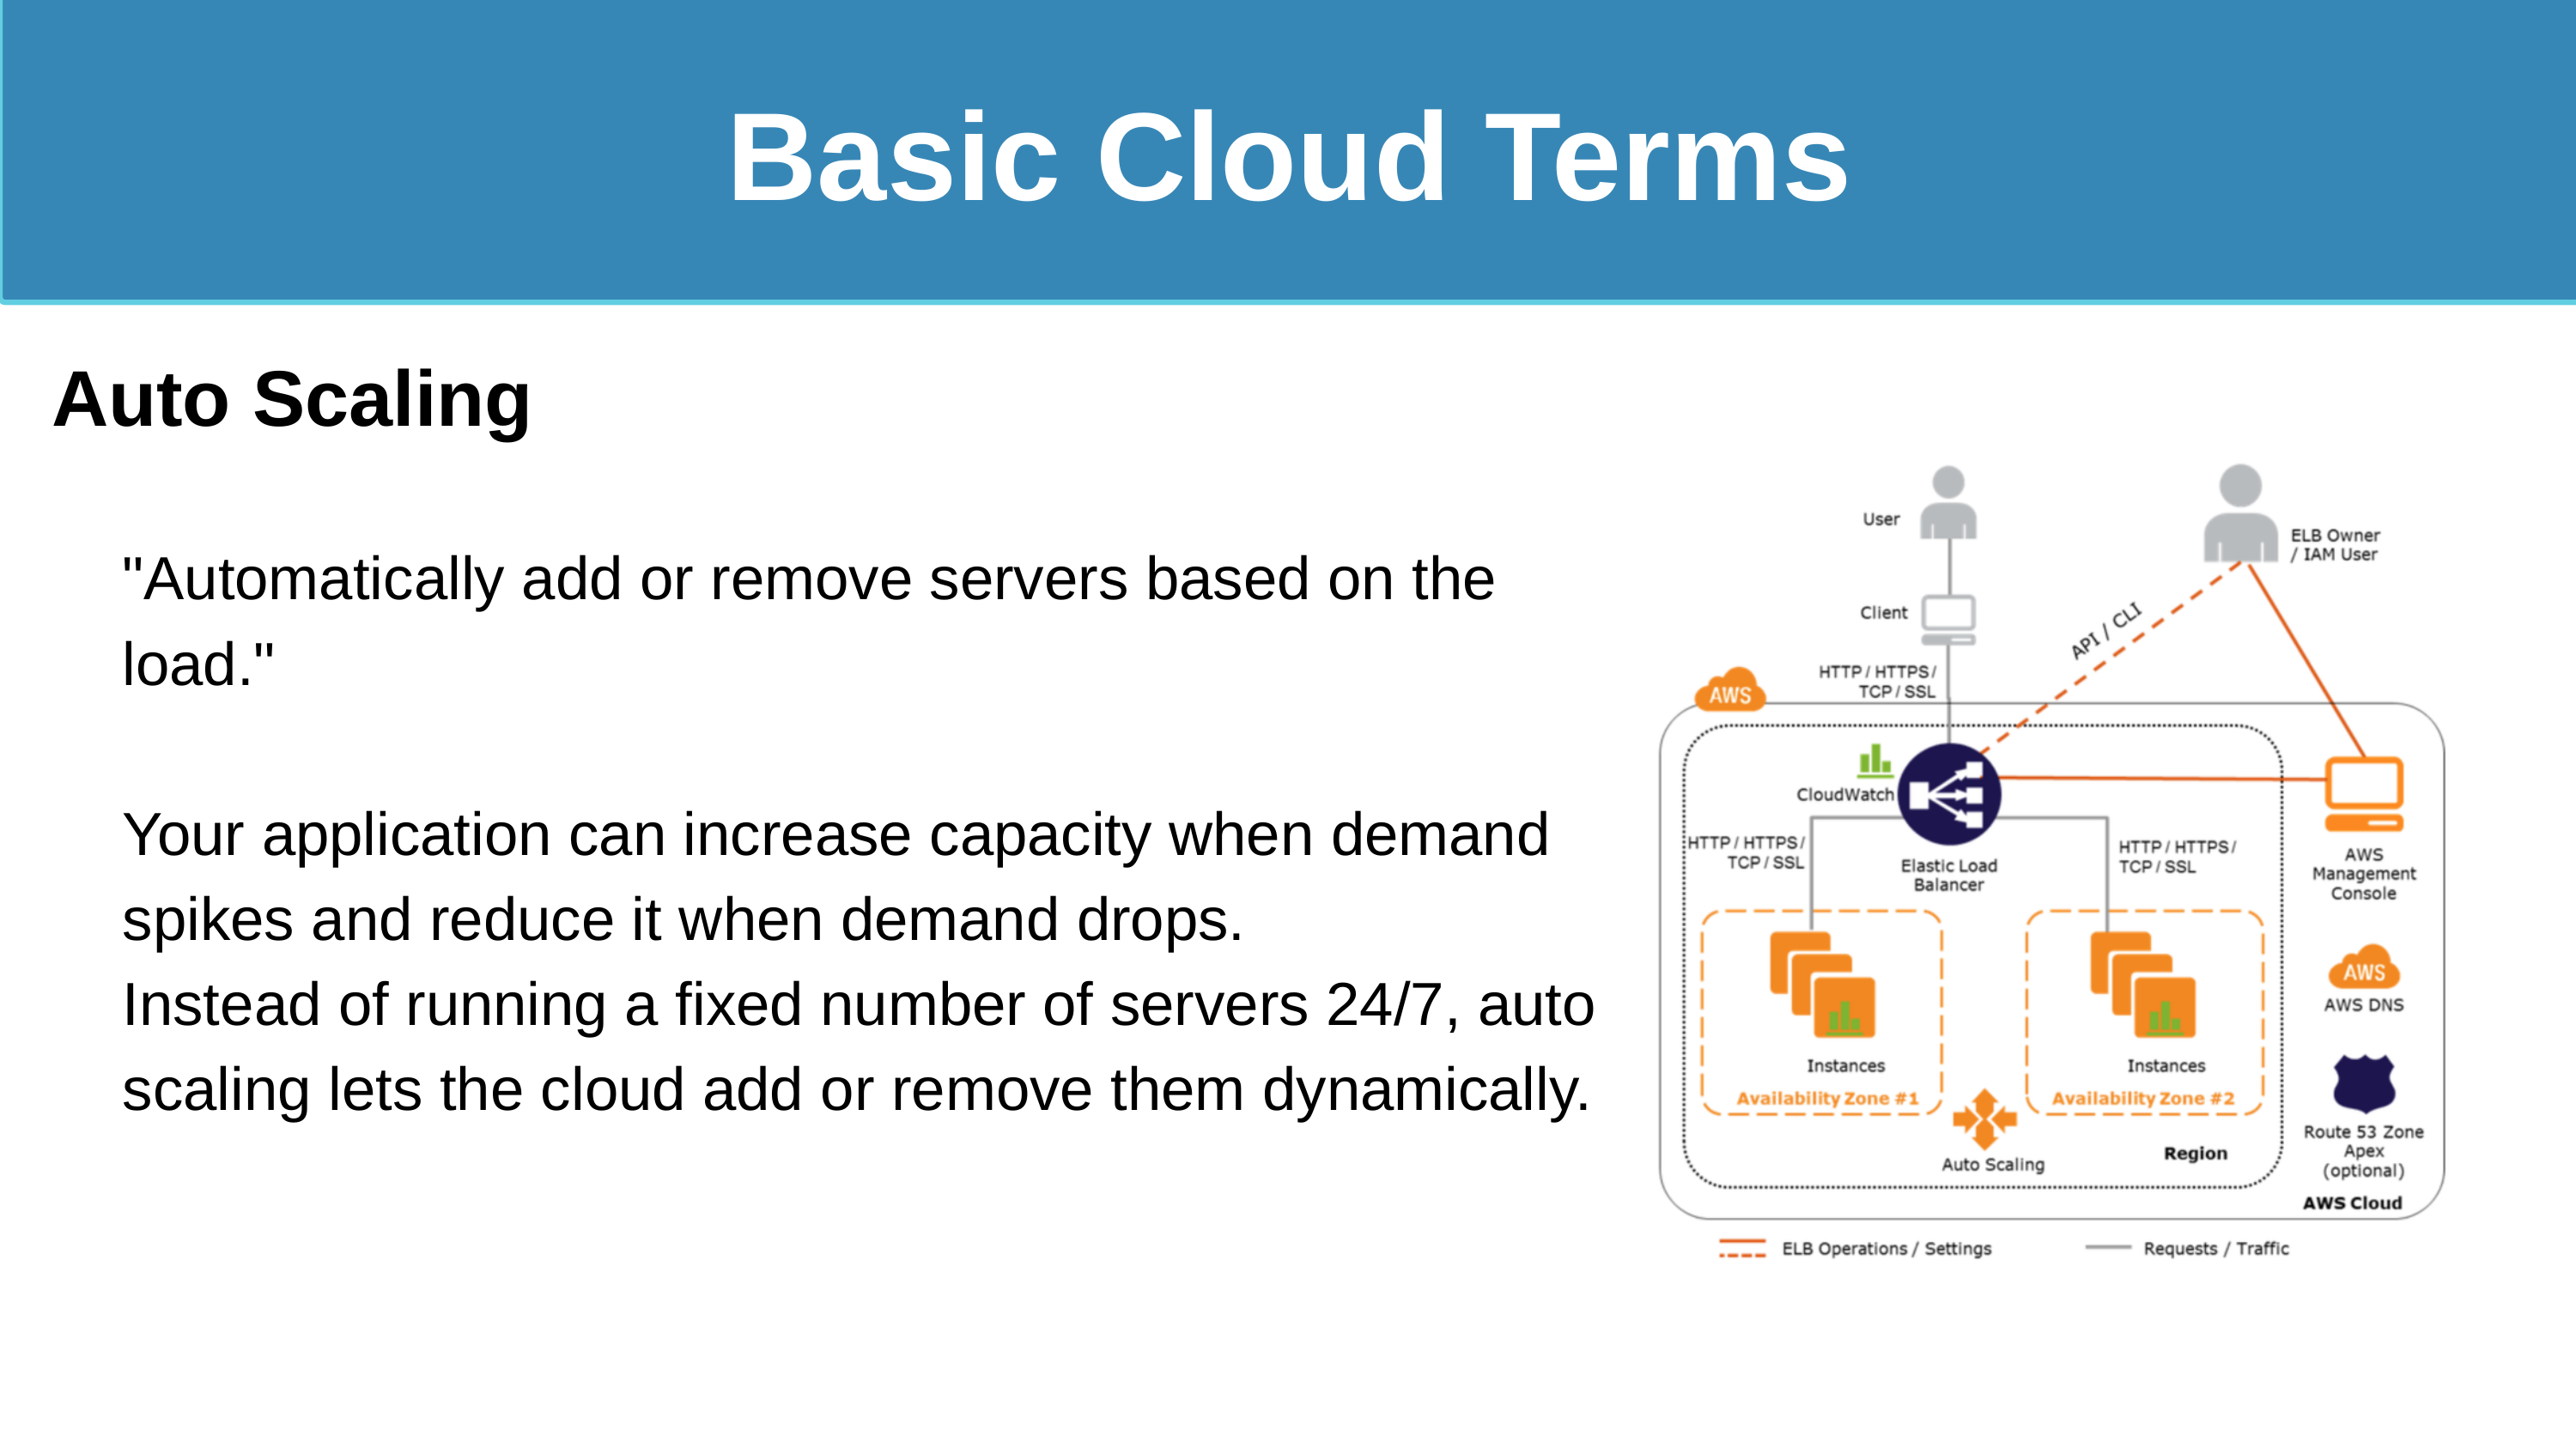

Basic Cloud Terms
Auto Scaling

"Automatically add or remove servers based on the load."

Your application can increase capacity when demand spikes and reduce it when demand drops.
Instead of running a fixed number of servers 24/7, auto scaling lets the cloud add or remove them dynamically.